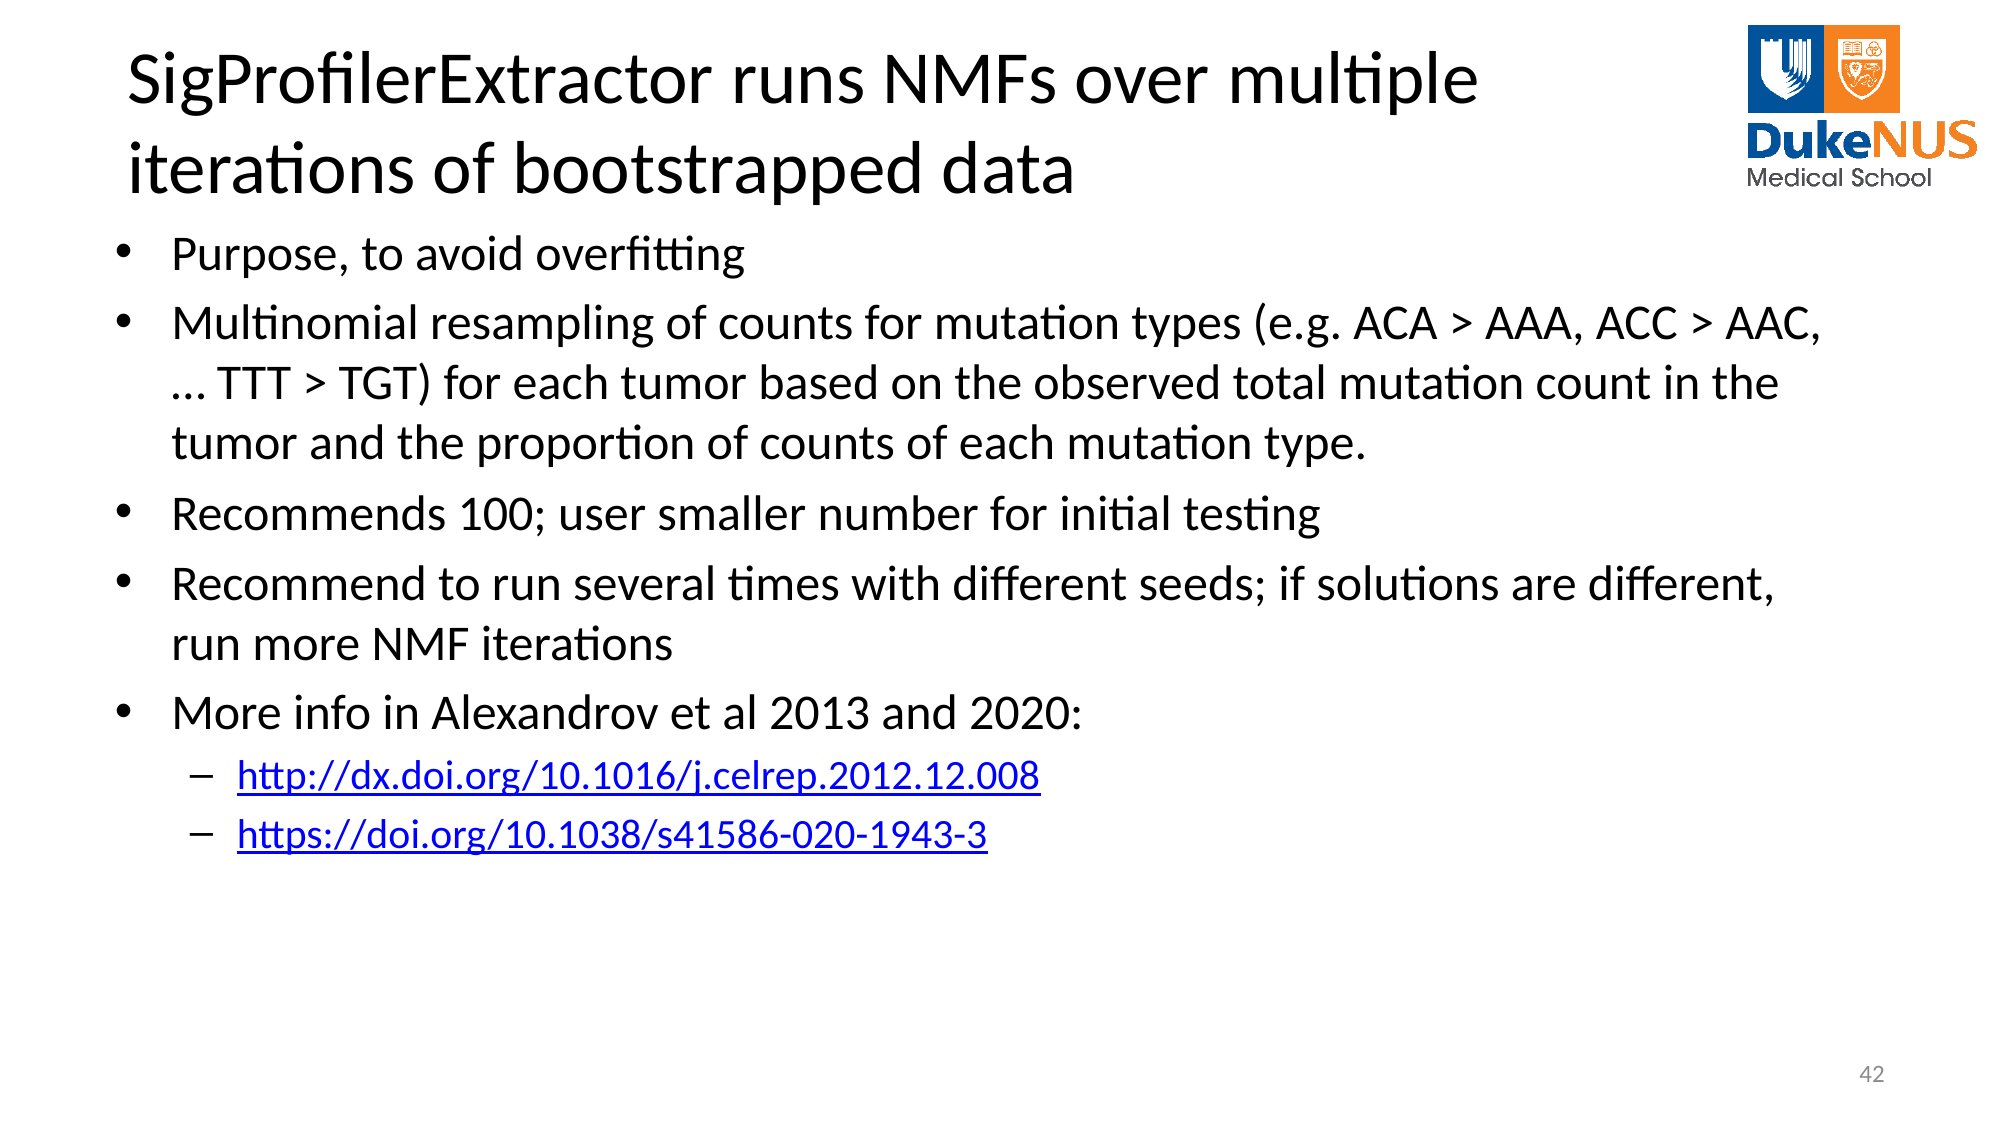

# SigProfilerExtractor runs NMFs over multiple iterations of bootstrapped data
Purpose, to avoid overfitting
Multinomial resampling of counts for mutation types (e.g. ACA > AAA, ACC > AAC, … TTT > TGT) for each tumor based on the observed total mutation count in the tumor and the proportion of counts of each mutation type.
Recommends 100; user smaller number for initial testing
Recommend to run several times with different seeds; if solutions are different, run more NMF iterations
More info in Alexandrov et al 2013 and 2020:
http://dx.doi.org/10.1016/j.celrep.2012.12.008
https://doi.org/10.1038/s41586-020-1943-3

42